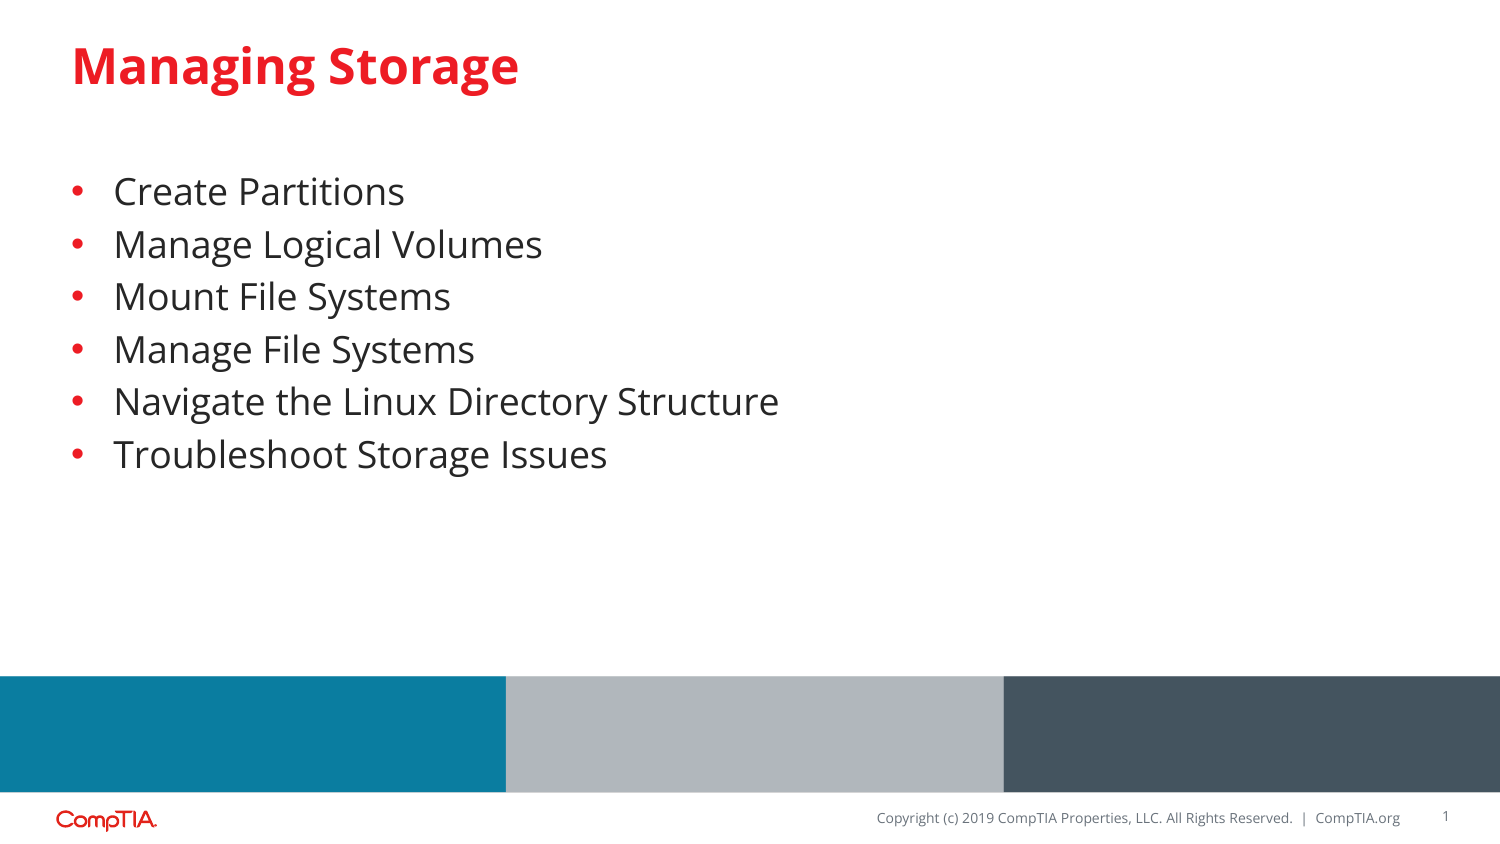

# Managing Storage
Create Partitions
Manage Logical Volumes
Mount File Systems
Manage File Systems
Navigate the Linux Directory Structure
Troubleshoot Storage Issues
1